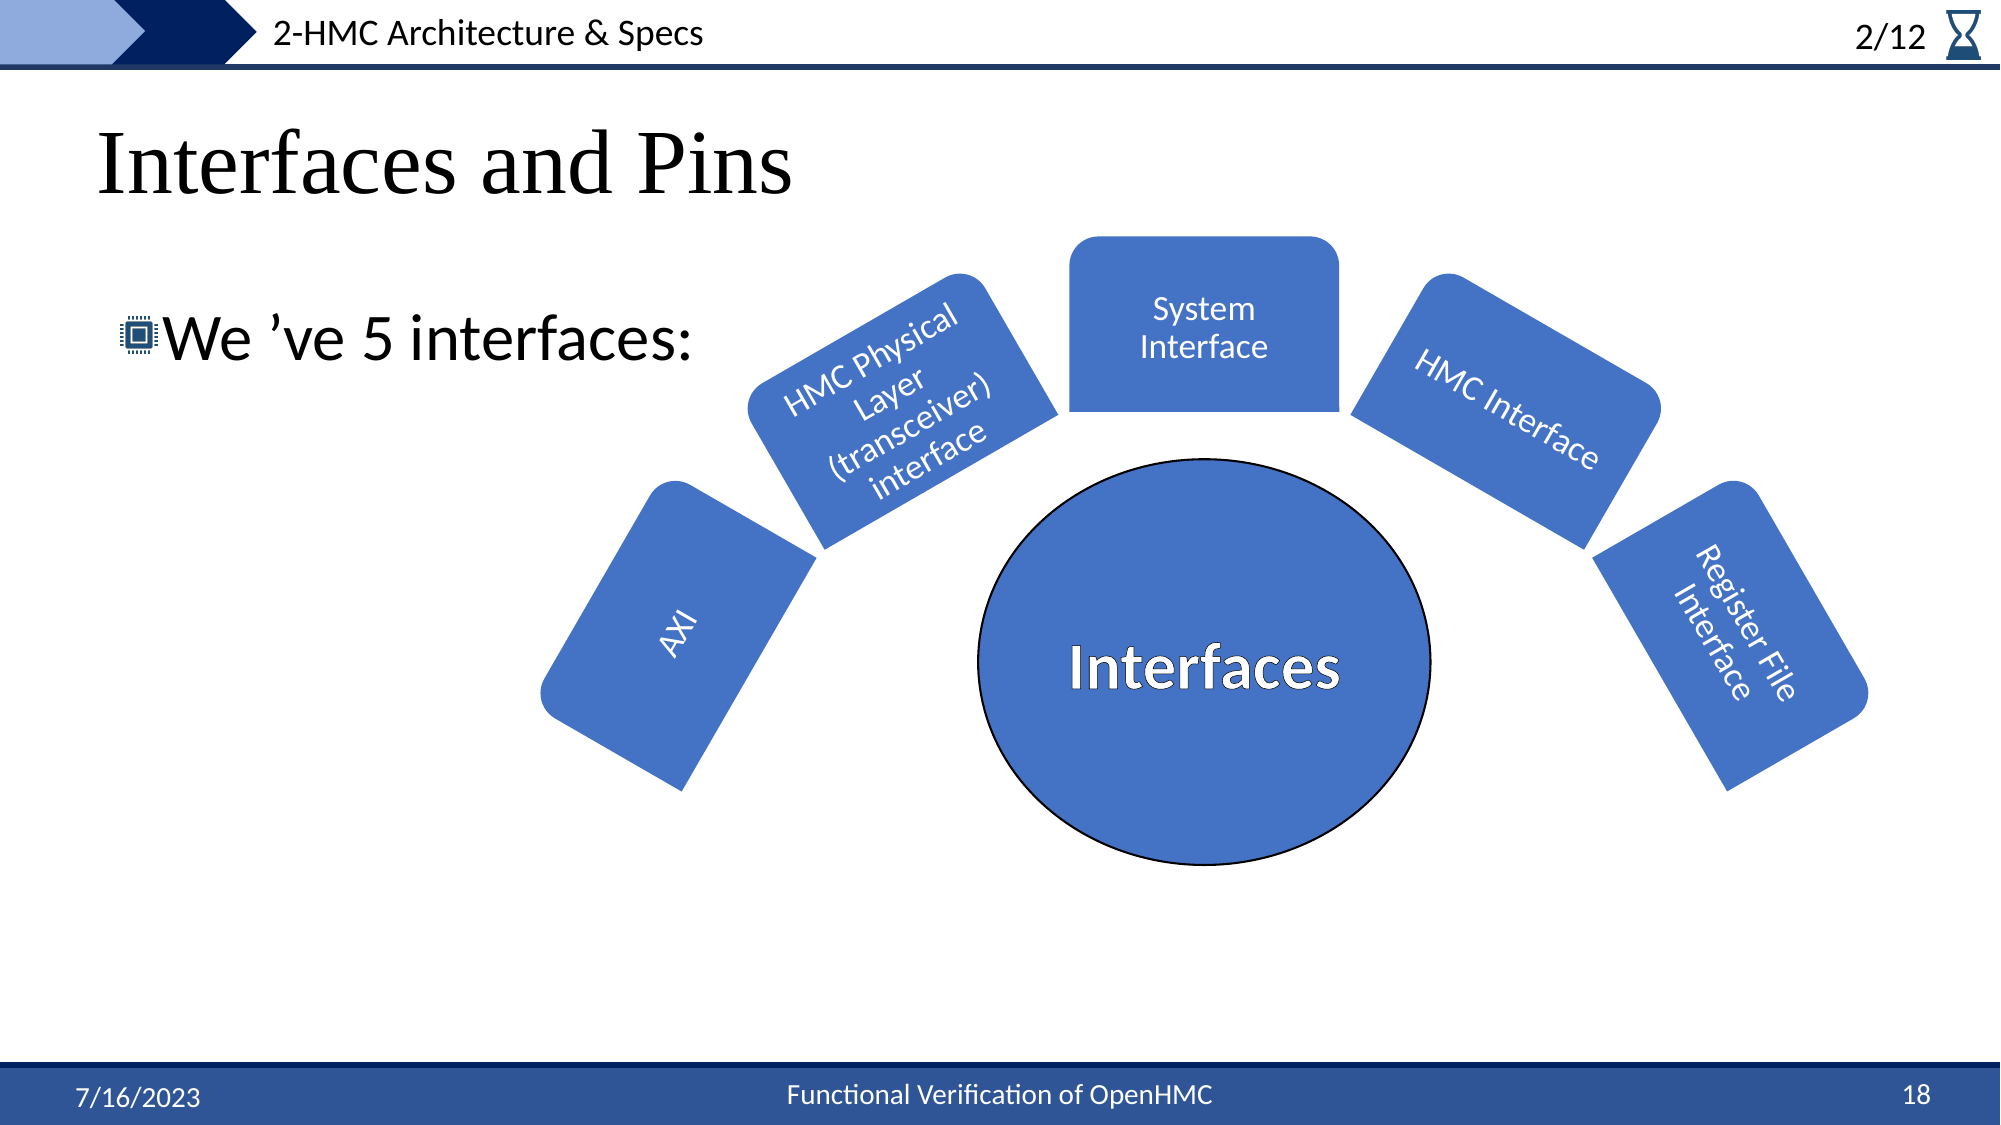

2-HMC Architecture & Specs
2/12

AXI
HMC Physical Layer (transceiver) interface
System Interface
HMC Interface
Register File Interface
# Interfaces and Pins
We ’ve 5 interfaces:

Interfaces
18
Functional Verification of OpenHMC
7/16/2023